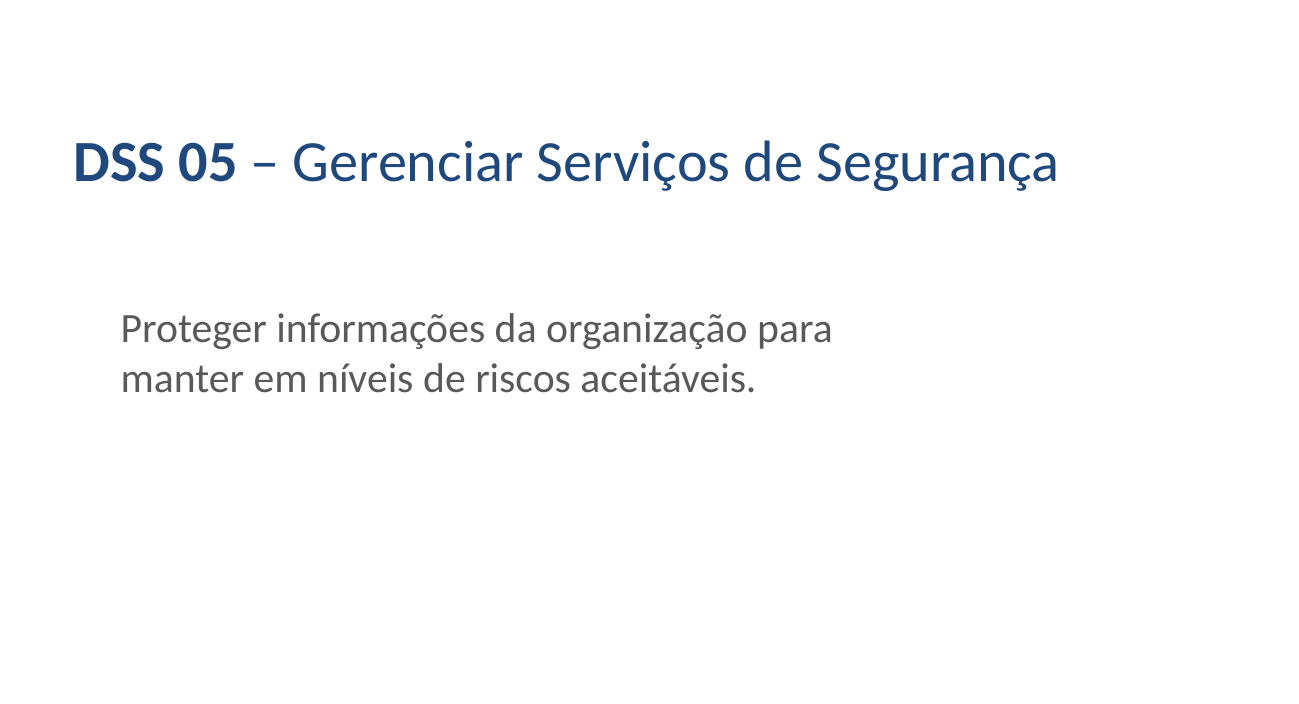

DSS 05 – Gerenciar Serviços de Segurança
Proteger informações da organização para manter em níveis de riscos aceitáveis.